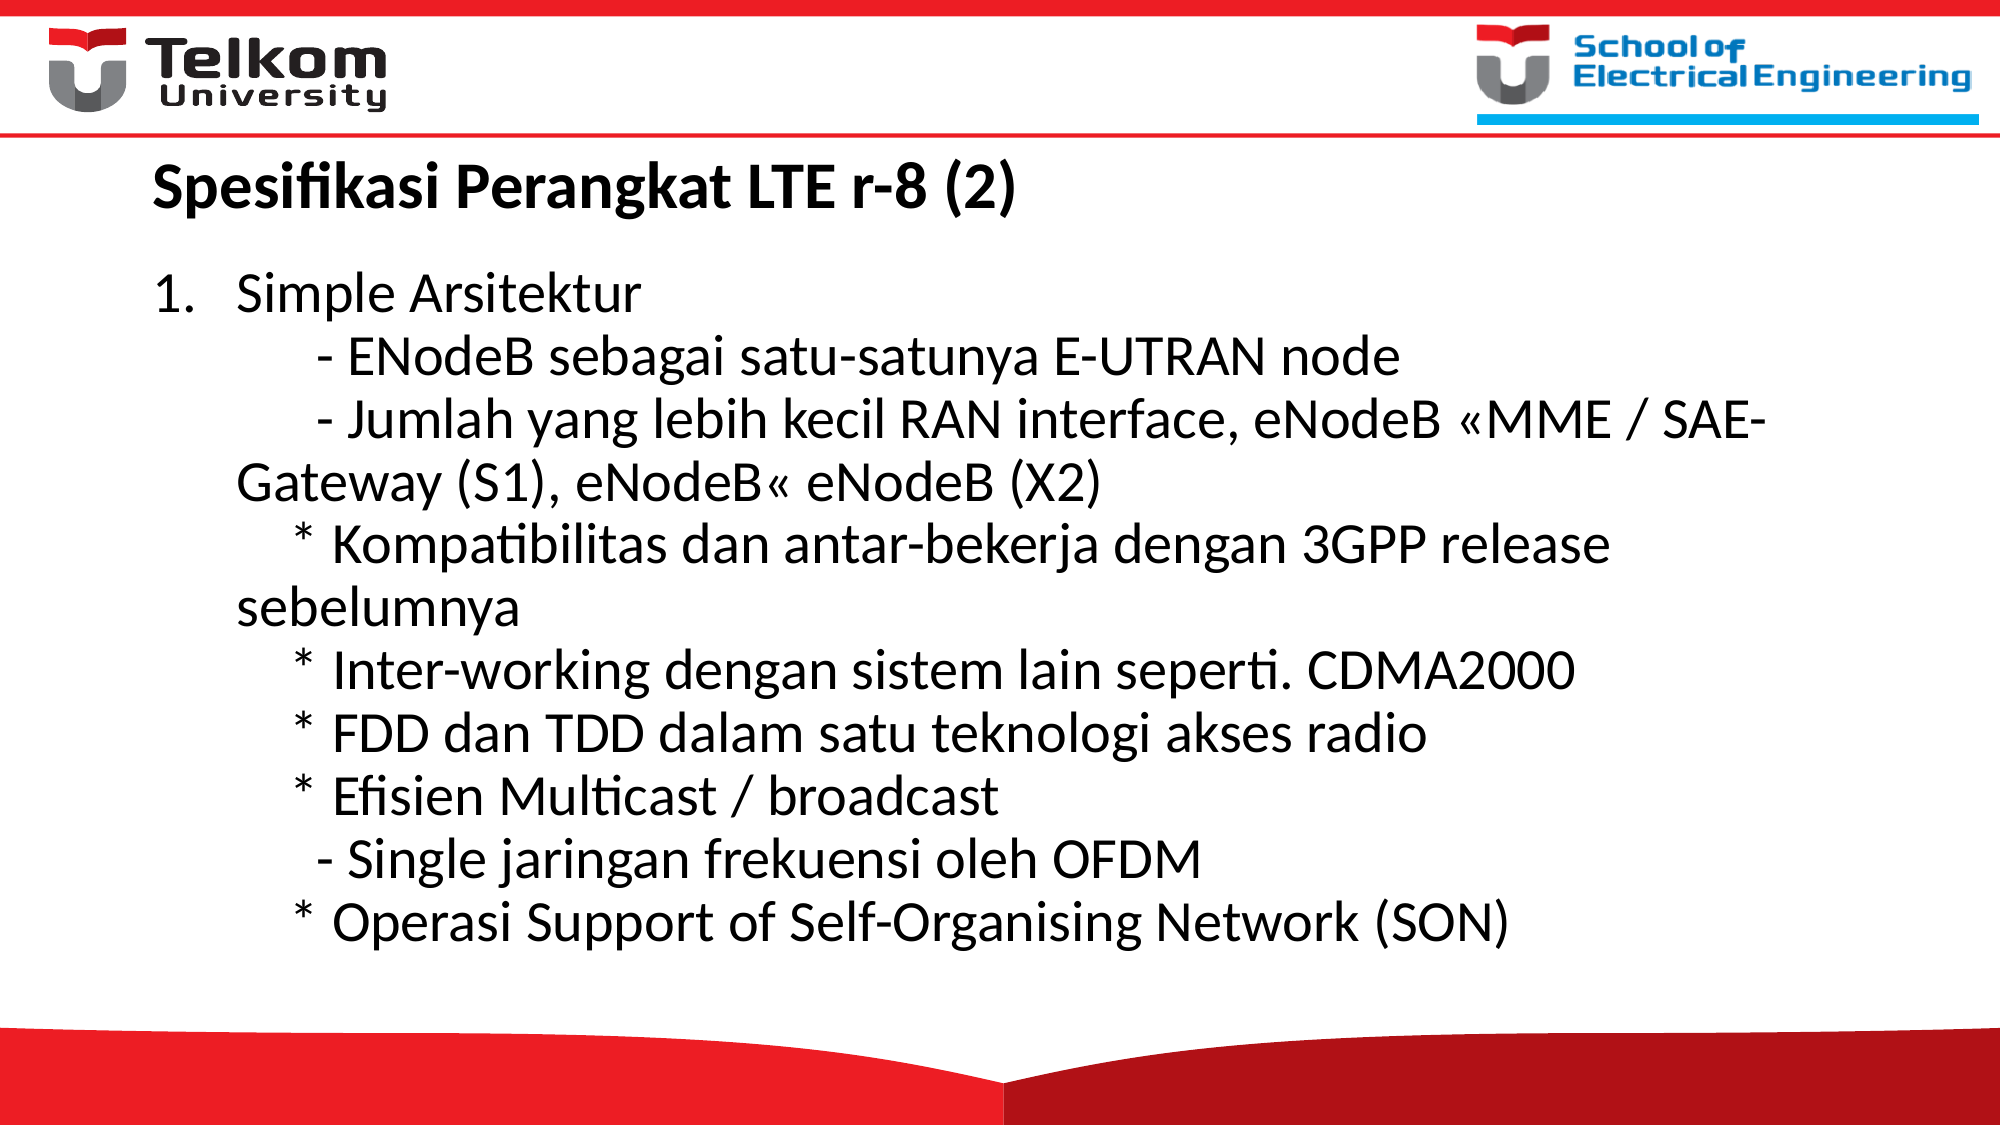

# Spesifikasi Perangkat LTE r-8 (2)
Simple Arsitektur
      - ENodeB sebagai satu-satunya E-UTRAN node
      - Jumlah yang lebih kecil RAN interface, eNodeB «MME / SAE-Gateway (S1), eNodeB« eNodeB (X2)
    * Kompatibilitas dan antar-bekerja dengan 3GPP release sebelumnya
    * Inter-working dengan sistem lain seperti. CDMA2000
    * FDD dan TDD dalam satu teknologi akses radio
    * Efisien Multicast / broadcast
      - Single jaringan frekuensi oleh OFDM
    * Operasi Support of Self-Organising Network (SON)